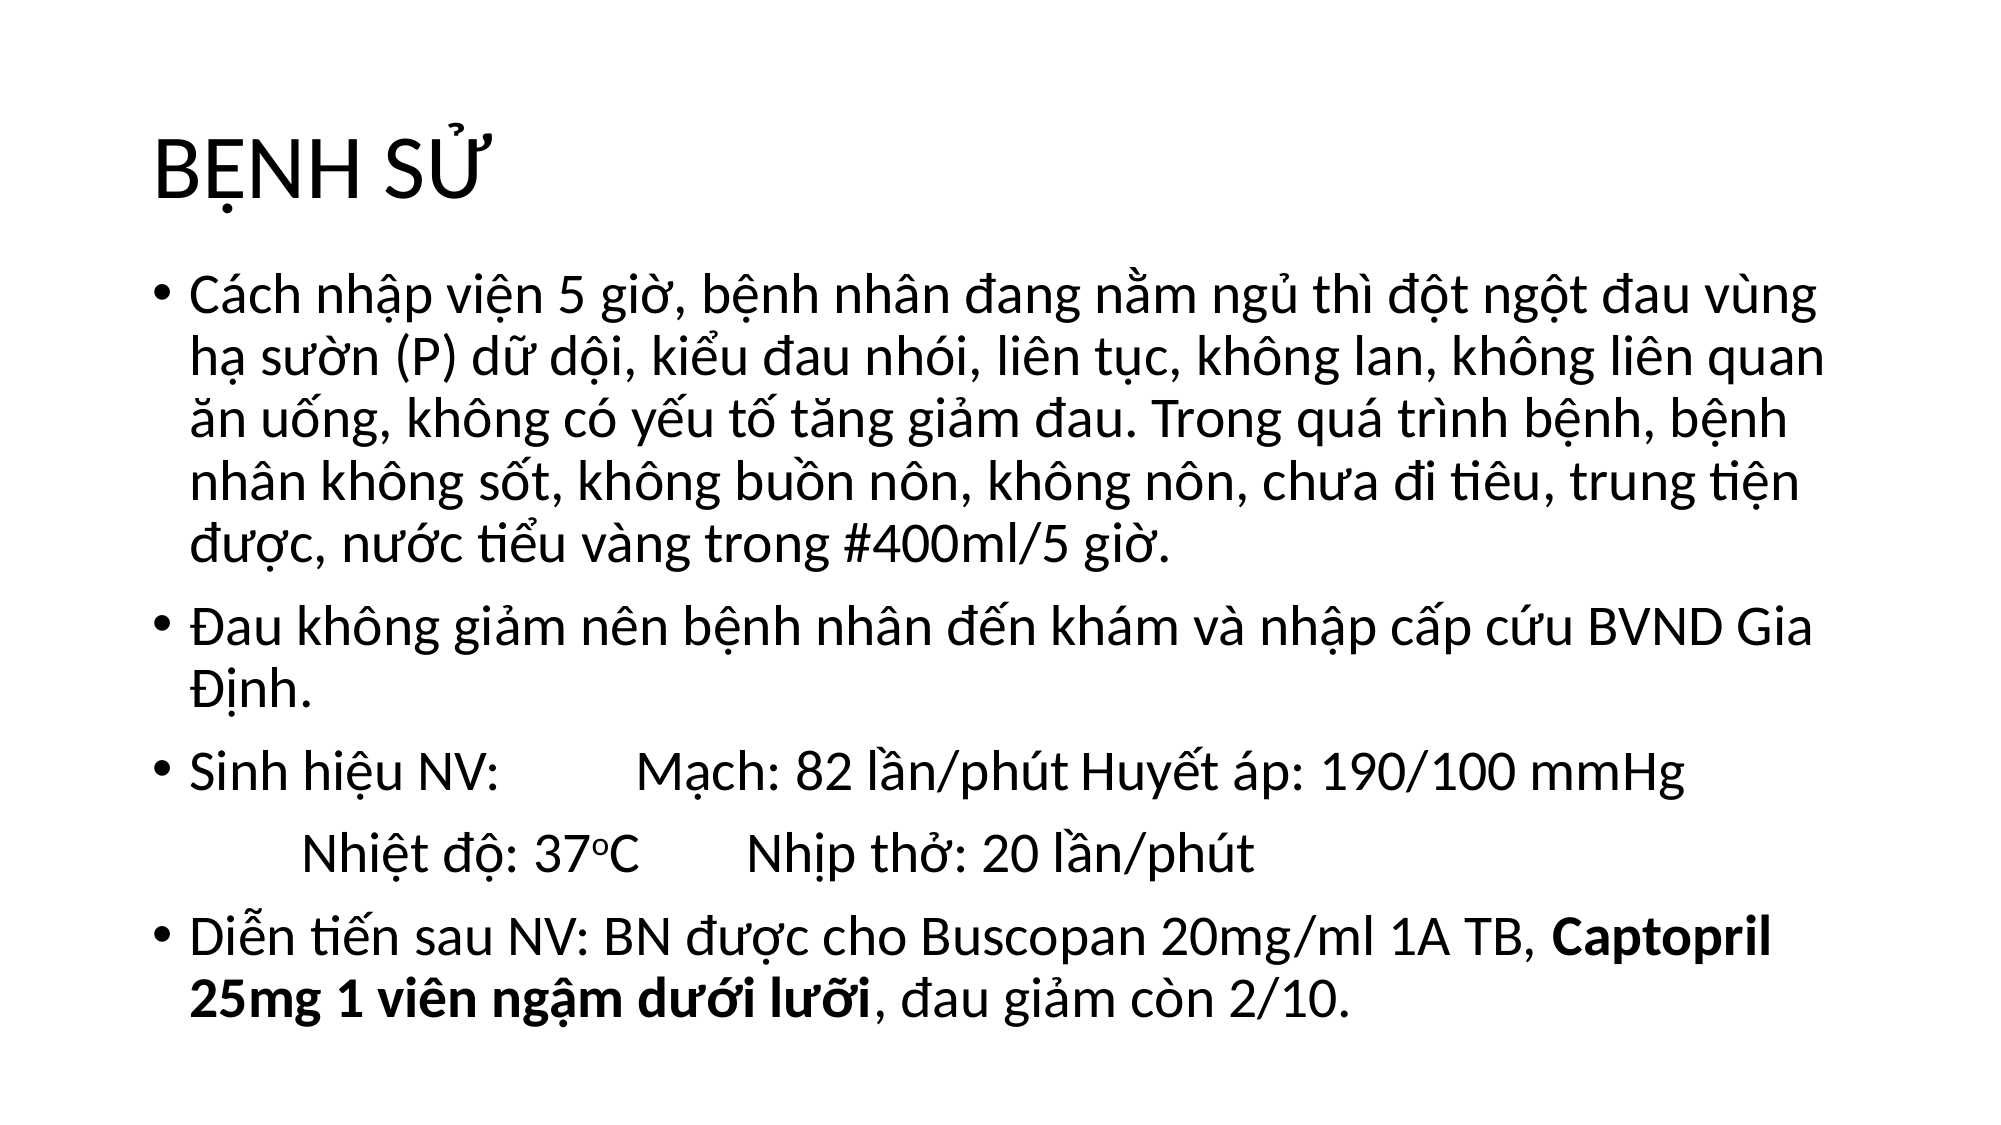

# BỆNH SỬ
Cách nhập viện 5 giờ, bệnh nhân đang nằm ngủ thì đột ngột đau vùng hạ sườn (P) dữ dội, kiểu đau nhói, liên tục, không lan, không liên quan ăn uống, không có yếu tố tăng giảm đau. Trong quá trình bệnh, bệnh nhân không sốt, không buồn nôn, không nôn, chưa đi tiêu, trung tiện được, nước tiểu vàng trong #400ml/5 giờ.
Đau không giảm nên bệnh nhân đến khám và nhập cấp cứu BVND Gia Định.
Sinh hiệu NV: 	Mạch: 82 lần/phút		Huyết áp: 190/100 mmHg
			Nhiệt độ: 37oC		Nhịp thở: 20 lần/phút
Diễn tiến sau NV: BN được cho Buscopan 20mg/ml 1A TB, Captopril 25mg 1 viên ngậm dưới lưỡi, đau giảm còn 2/10.